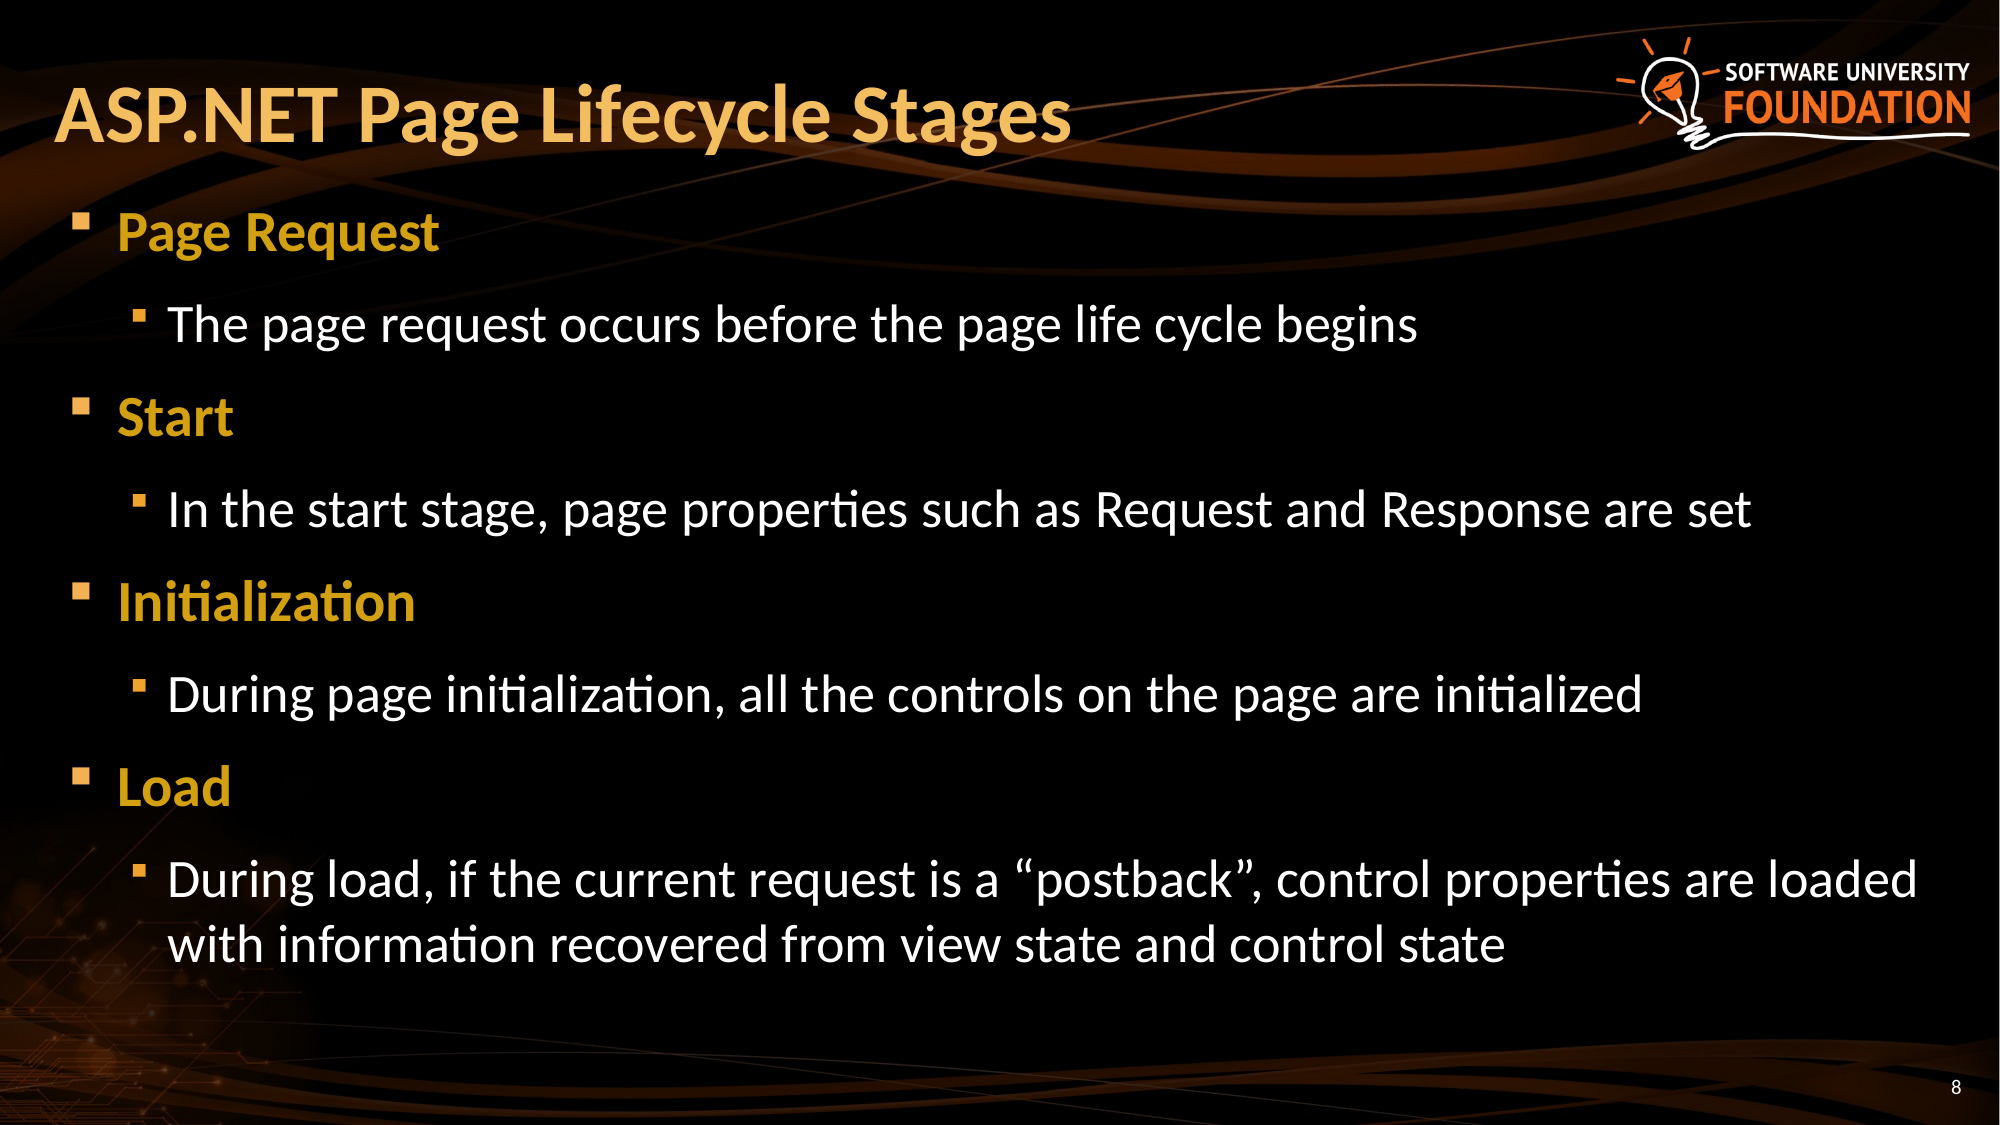

ASP.NET Page Lifecycle Stages
Page Request
The page request occurs before the page life cycle begins
Start
In the start stage, page properties such as Request and Response are set
Initialization
During page initialization, all the controls on the page are initialized
Load
During load, if the current request is a “postback”, control properties are loaded with information recovered from view state and control state
8